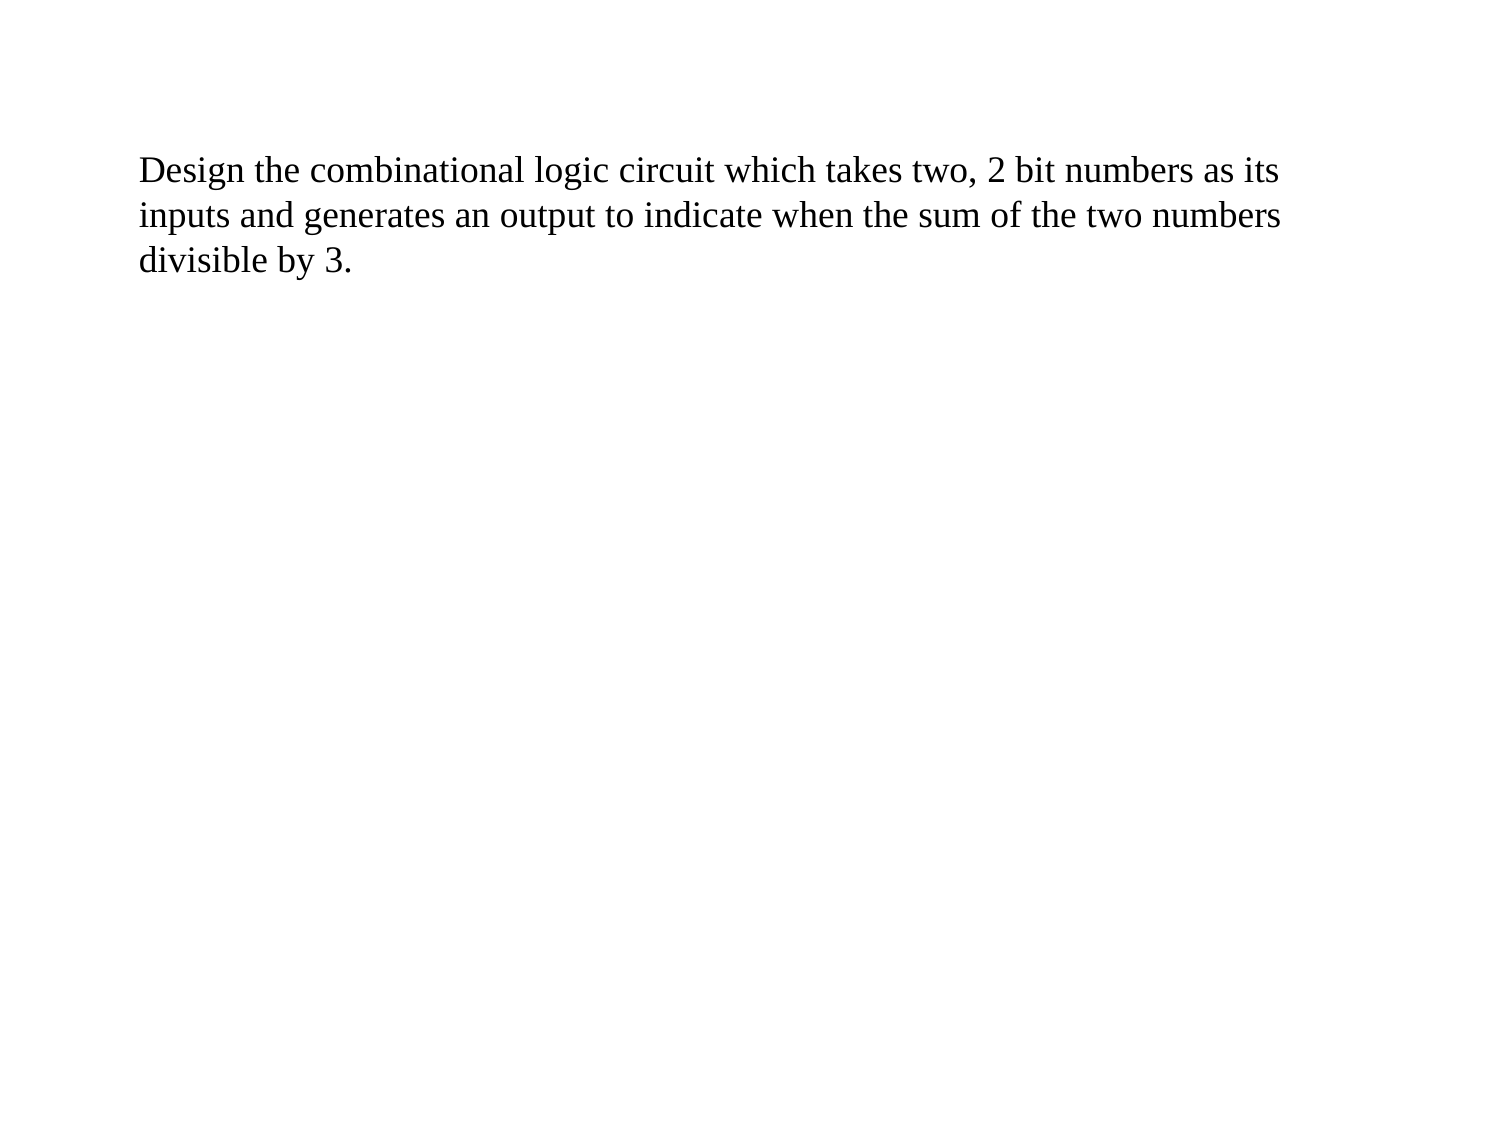

Design the combinational logic circuit which takes two, 2 bit numbers as its inputs and generates an output to indicate when the sum of the two numbers divisible by 3.